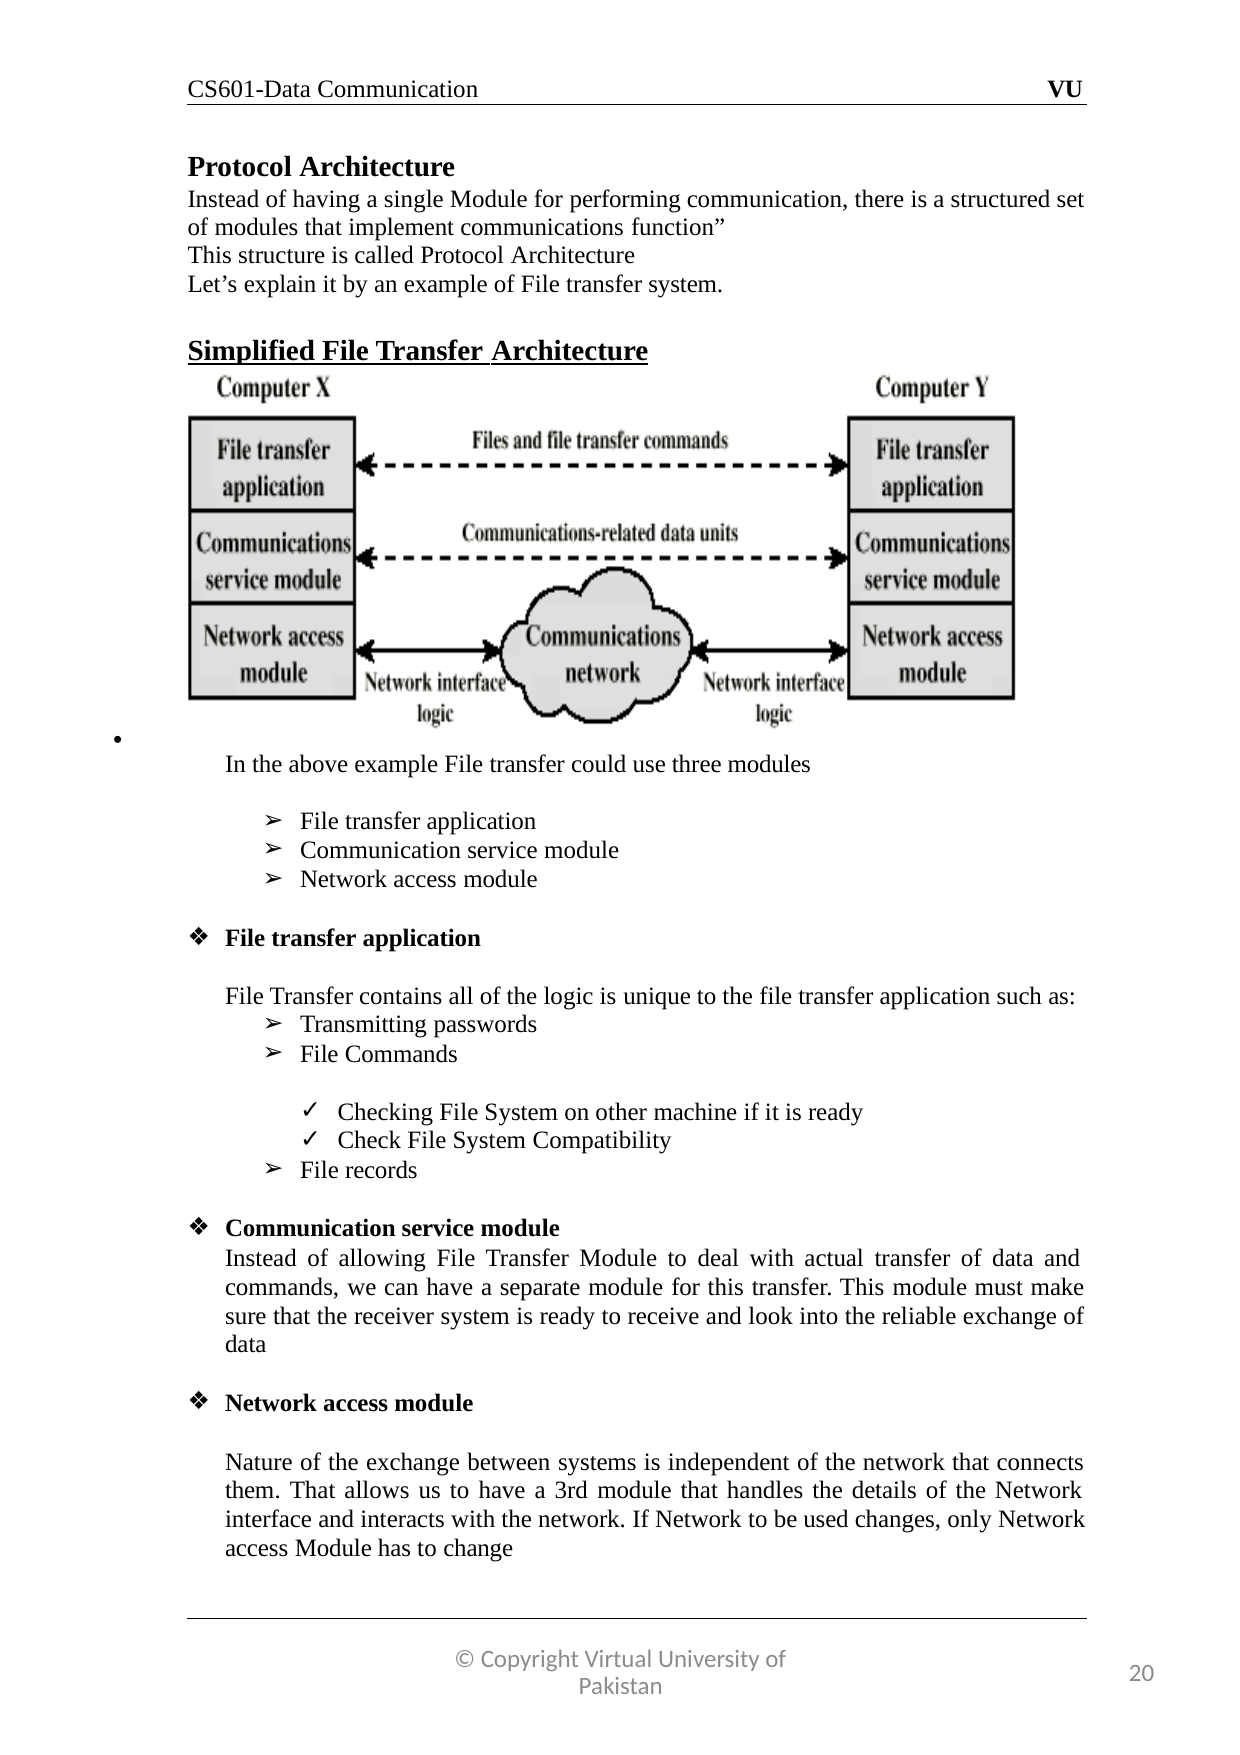

CS601-Data Communication
VU

Protocol Architecture
Instead of having a single Module for performing communication, there is a structured set  of modules that implement communications function”
This structure is called Protocol Architecture
Let’s explain it by an example of File transfer system.

Simplified File Transfer Architecture

•
In the above example File transfer could use three modules
File transfer application
Communication service module
Network access module

File transfer application

File Transfer contains all of the logic is unique to the file transfer application such as:
Transmitting passwords
File Commands

Checking File System on other machine if it is ready
Check File System Compatibility
File records

Communication service module
Instead of allowing File Transfer Module to deal with actual transfer of data and  commands, we can have a separate module for this transfer. This module must make  sure that the receiver system is ready to receive and look into the reliable exchange of  data

Network access module

Nature of the exchange between systems is independent of the network that connects  them. That allows us to have a 3rd module that handles the details of the Network  interface and interacts with the network. If Network to be used changes, only Network  access Module has to change

© Copyright Virtual University of Pakistan
20